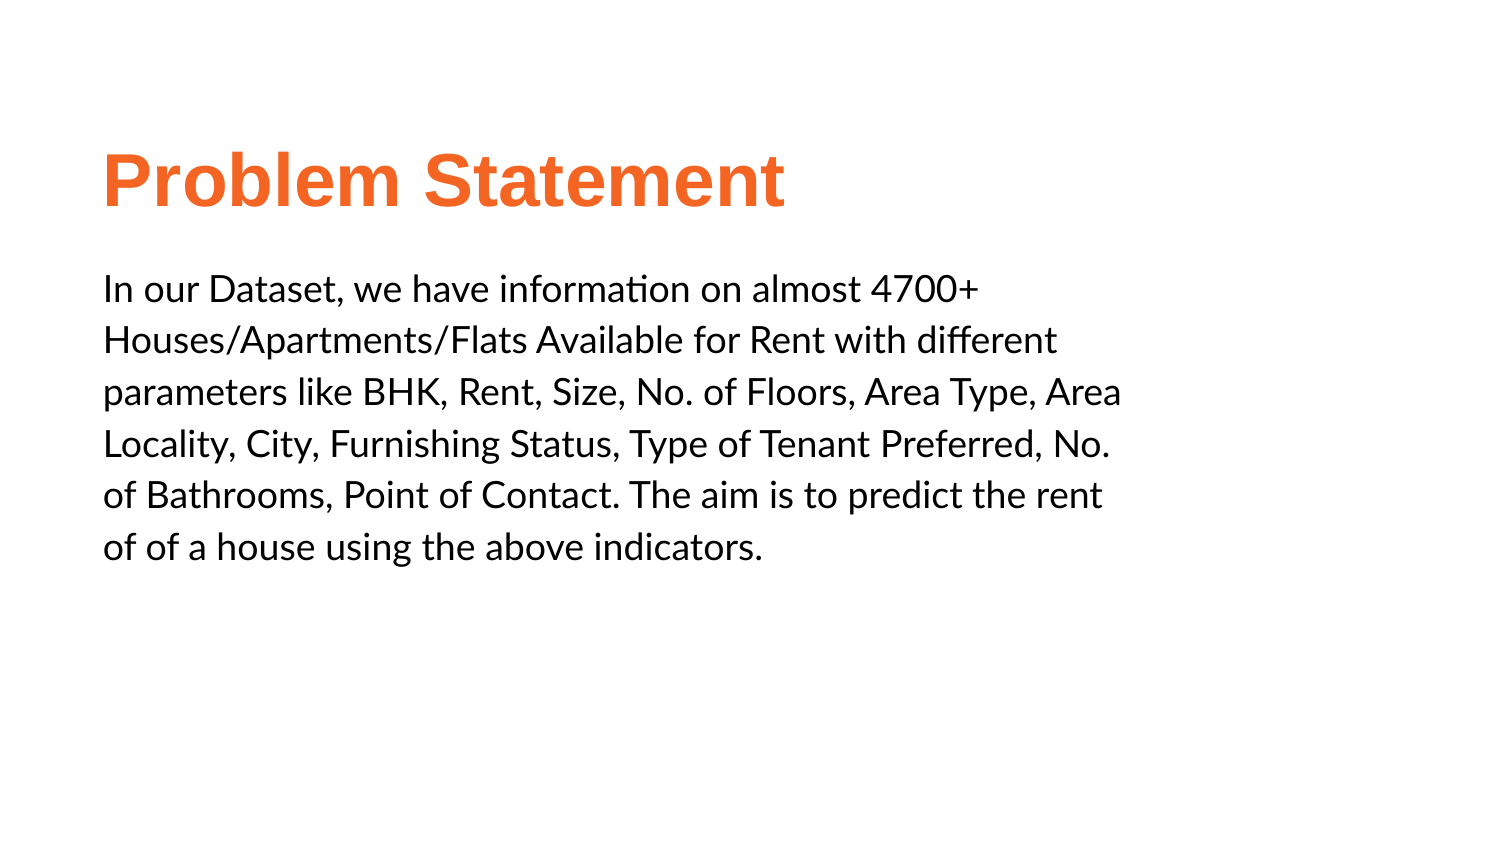

Problem Statement
In our Dataset, we have information on almost 4700+ Houses/Apartments/Flats Available for Rent with different parameters like BHK, Rent, Size, No. of Floors, Area Type, Area Locality, City, Furnishing Status, Type of Tenant Preferred, No. of Bathrooms, Point of Contact. The aim is to predict the rent of of a house using the above indicators.